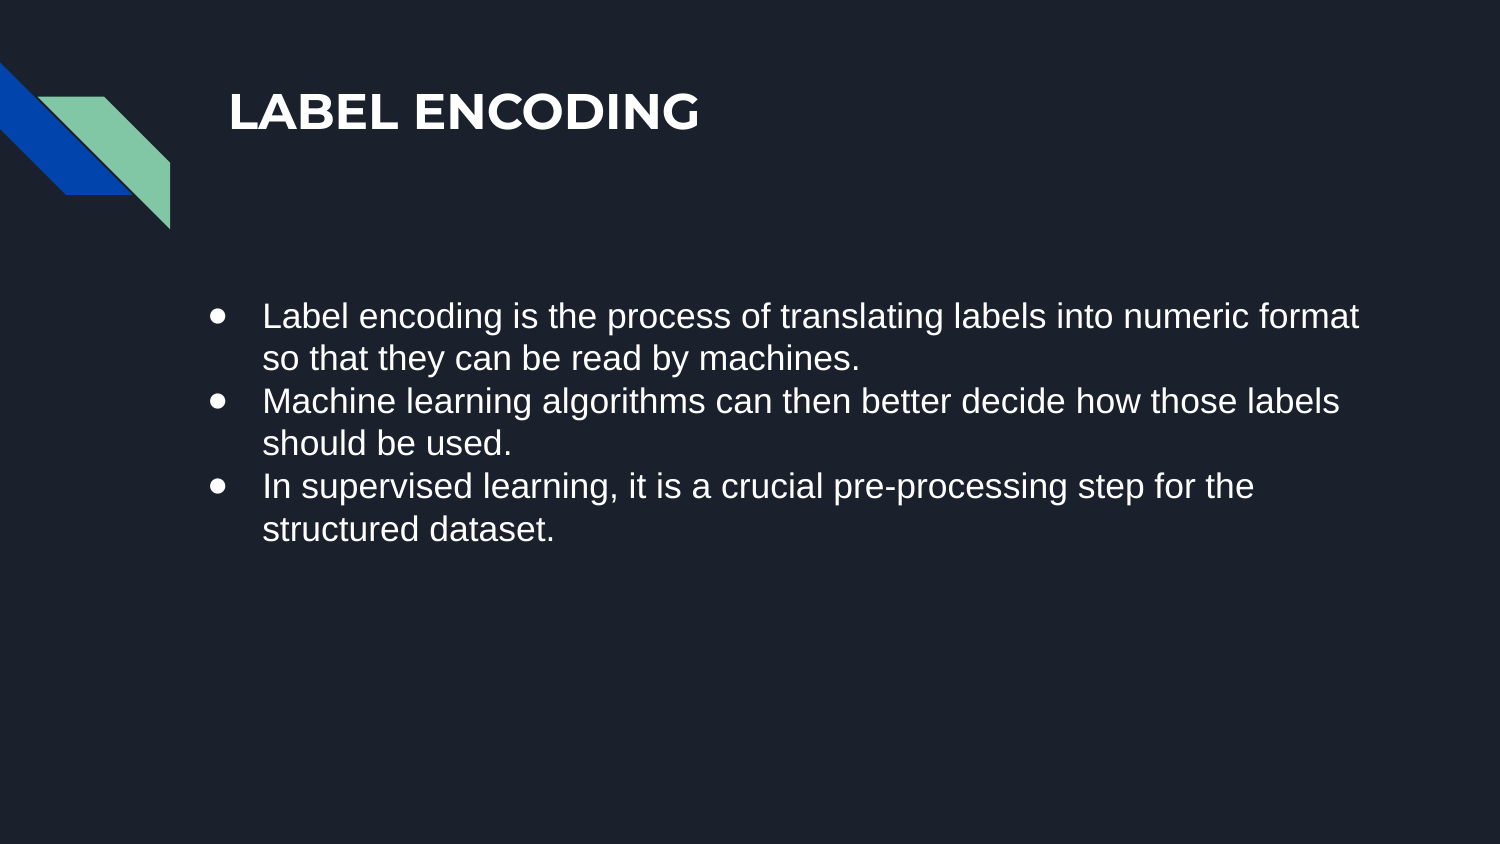

# LABEL ENCODING
Label encoding is the process of translating labels into numeric format so that they can be read by machines.
Machine learning algorithms can then better decide how those labels should be used.
In supervised learning, it is a crucial pre-processing step for the structured dataset.